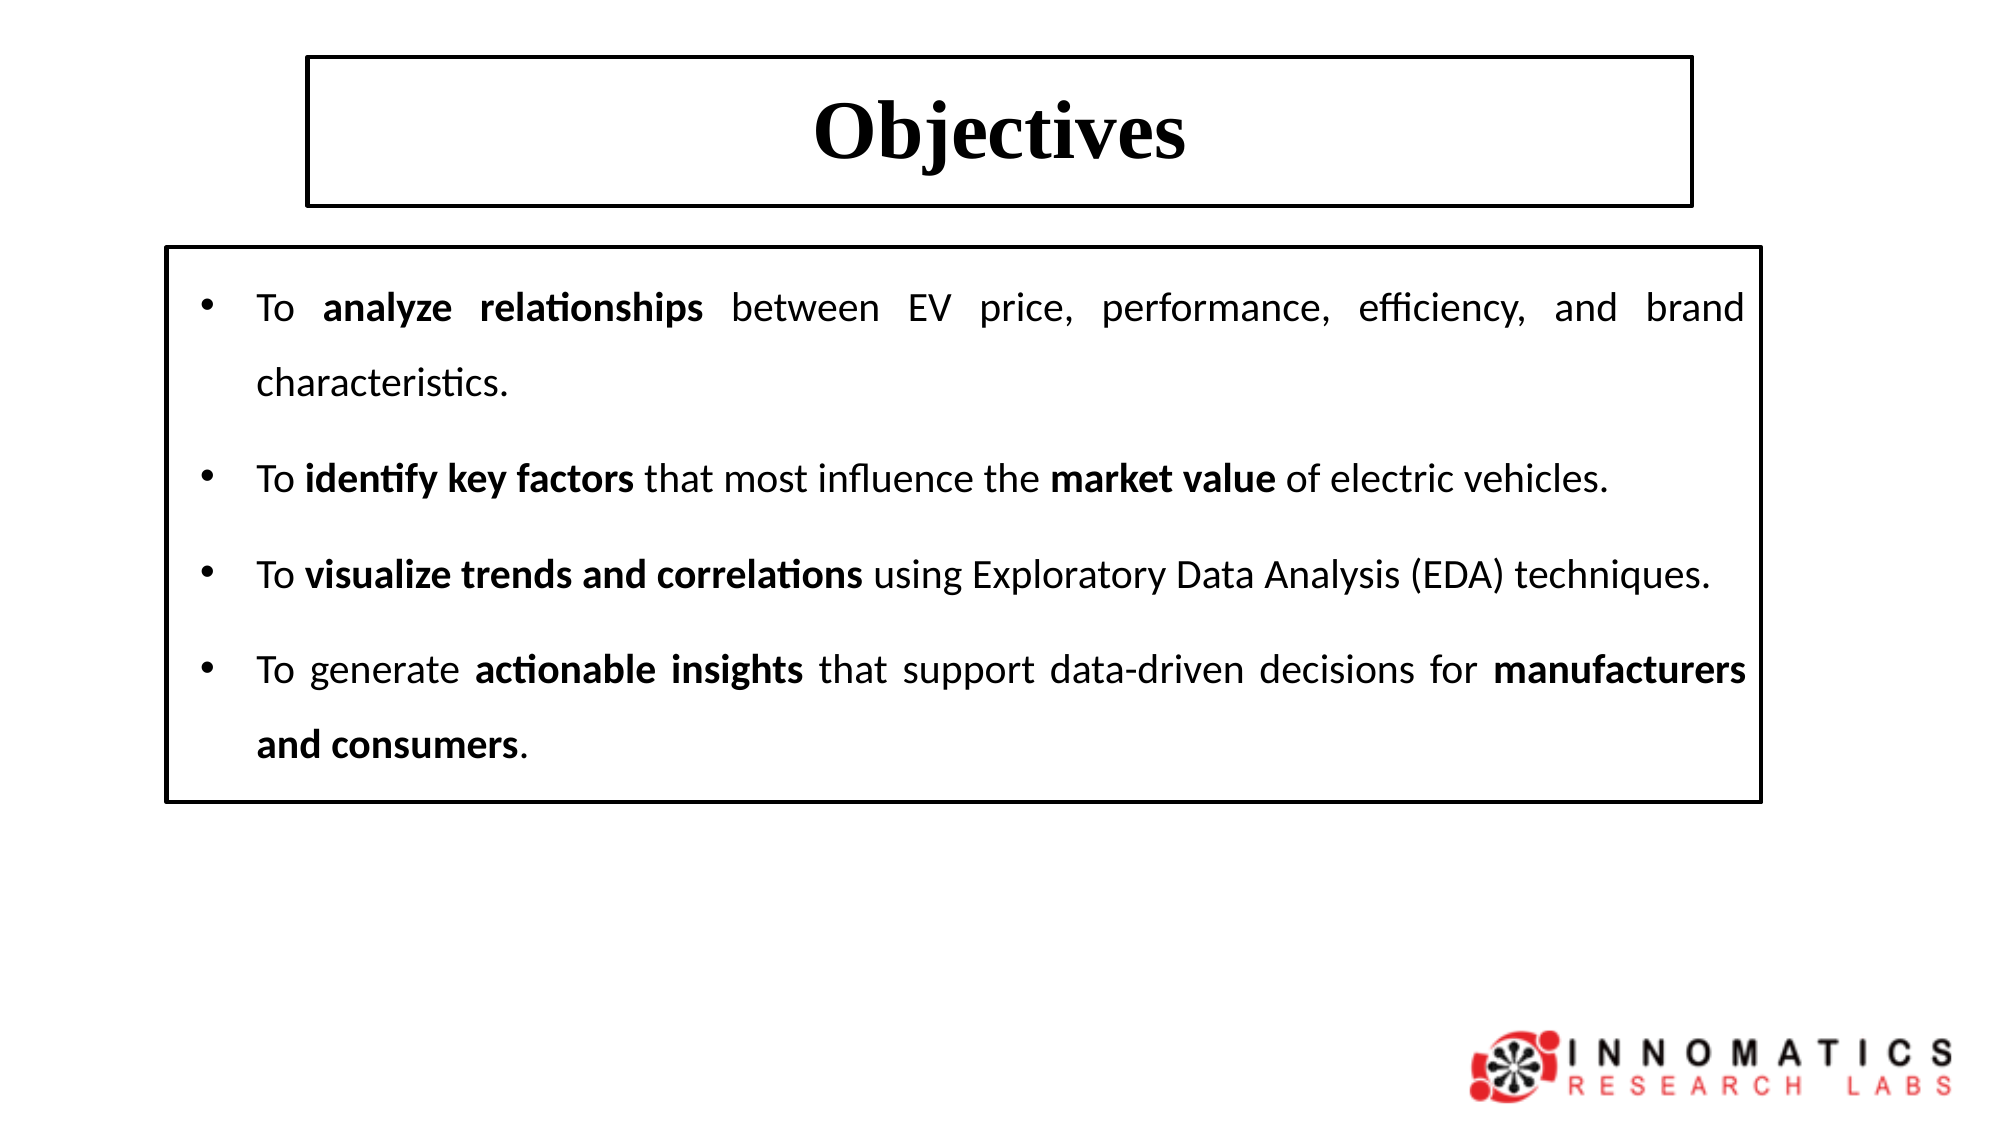

# Objectives
To analyze relationships between EV price, performance, efficiency, and brand characteristics.
To identify key factors that most influence the market value of electric vehicles.
To visualize trends and correlations using Exploratory Data Analysis (EDA) techniques.
To generate actionable insights that support data-driven decisions for manufacturers and consumers.